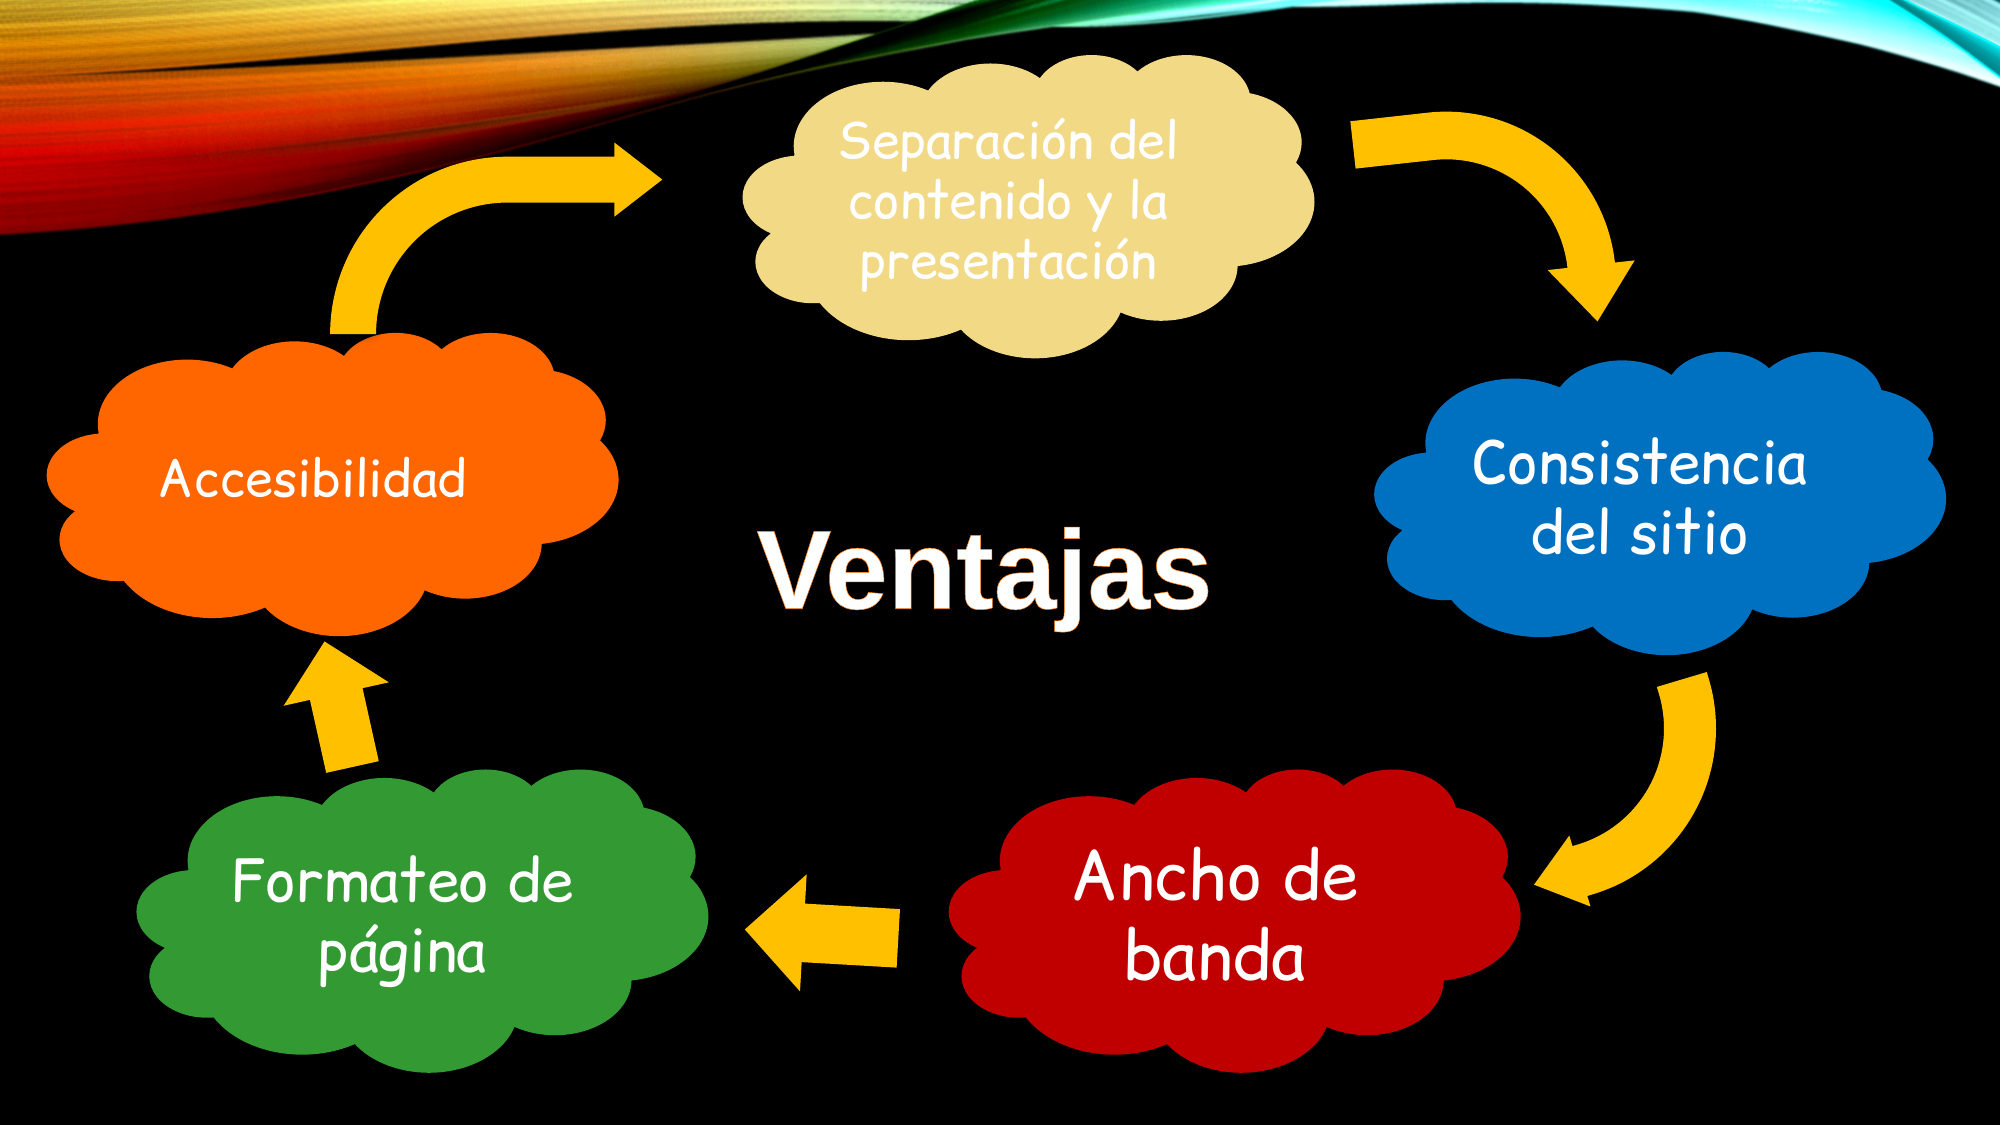

Separación del contenido y la presentación

Accesibilidad
Consistencia del sitio
Ventajas

Formateo de página
Ancho de banda